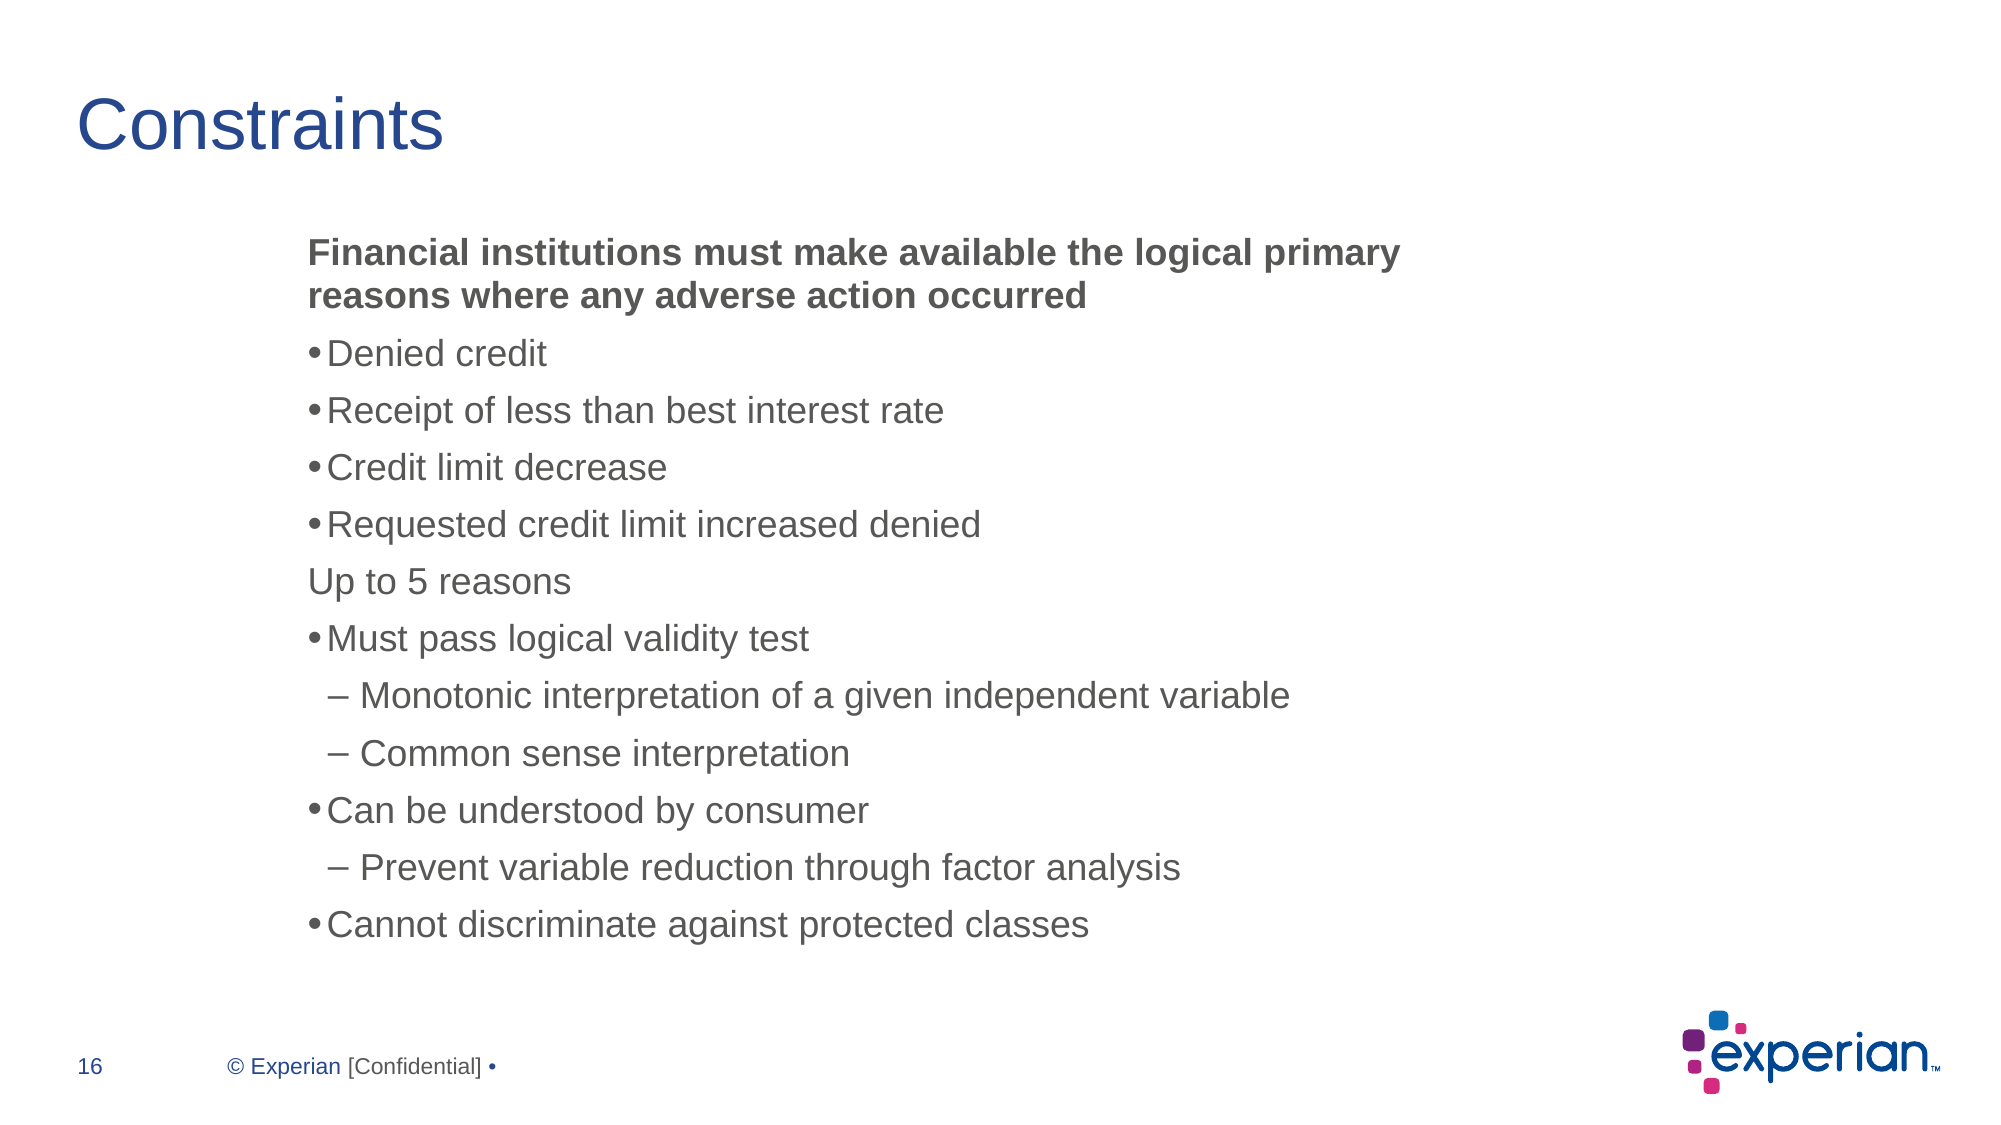

# Constraints
Financial institutions must make available the logical primary reasons where any adverse action occurred
Denied credit
Receipt of less than best interest rate
Credit limit decrease
Requested credit limit increased denied
Up to 5 reasons
Must pass logical validity test
Monotonic interpretation of a given independent variable
Common sense interpretation
Can be understood by consumer
Prevent variable reduction through factor analysis
Cannot discriminate against protected classes
Private and confidential